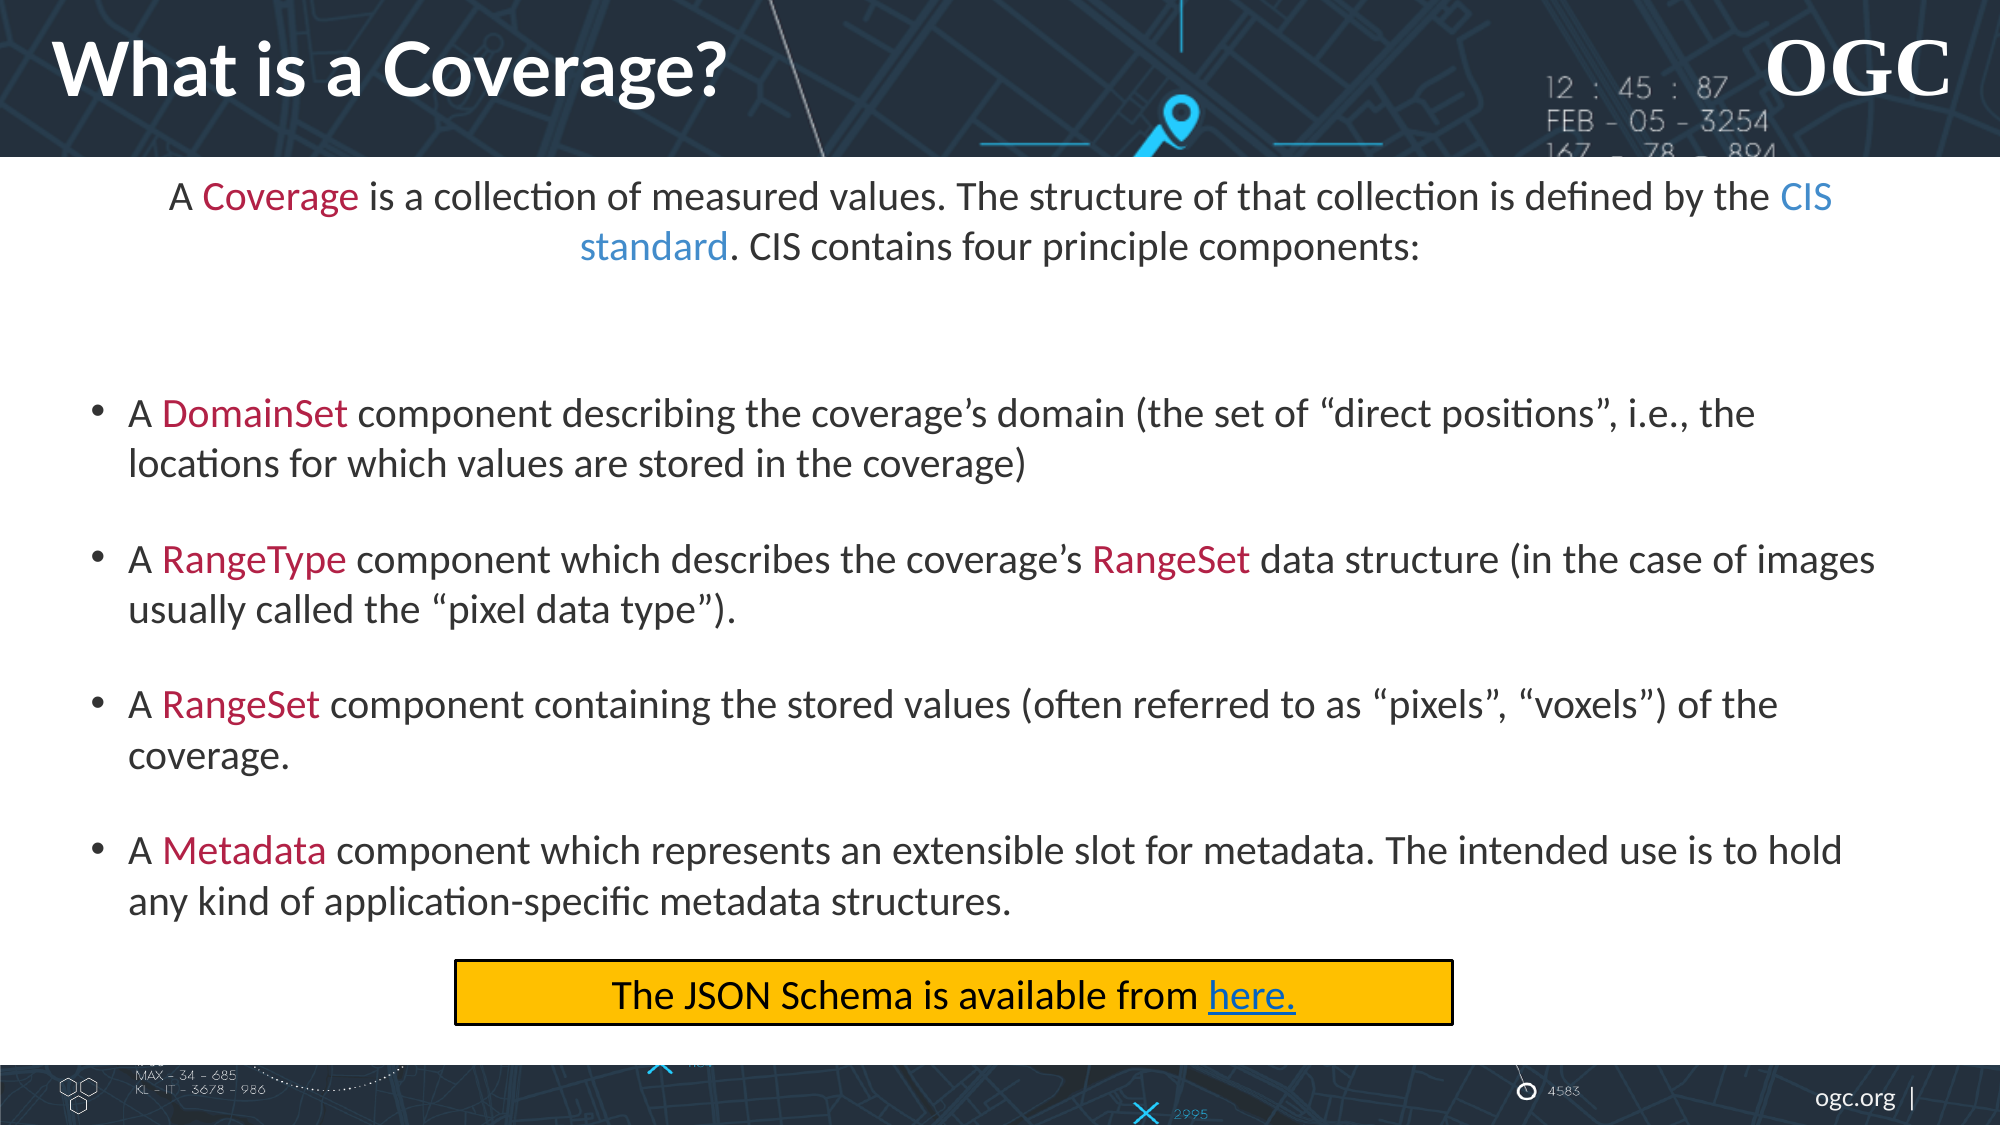

# What is a Coverage?
A Coverage is a collection of measured values. The structure of that collection is defined by the CIS standard. CIS contains four principle components:

A DomainSet component describing the coverage’s domain (the set of “direct positions”, i.e., the locations for which values are stored in the coverage)
A RangeType component which describes the coverage’s RangeSet data structure (in the case of images usually called the “pixel data type”).
A RangeSet component containing the stored values (often referred to as “pixels”, “voxels”) of the coverage.
A Metadata component which represents an extensible slot for metadata. The intended use is to hold any kind of application-specific metadata structures.
The JSON Schema is available from here.